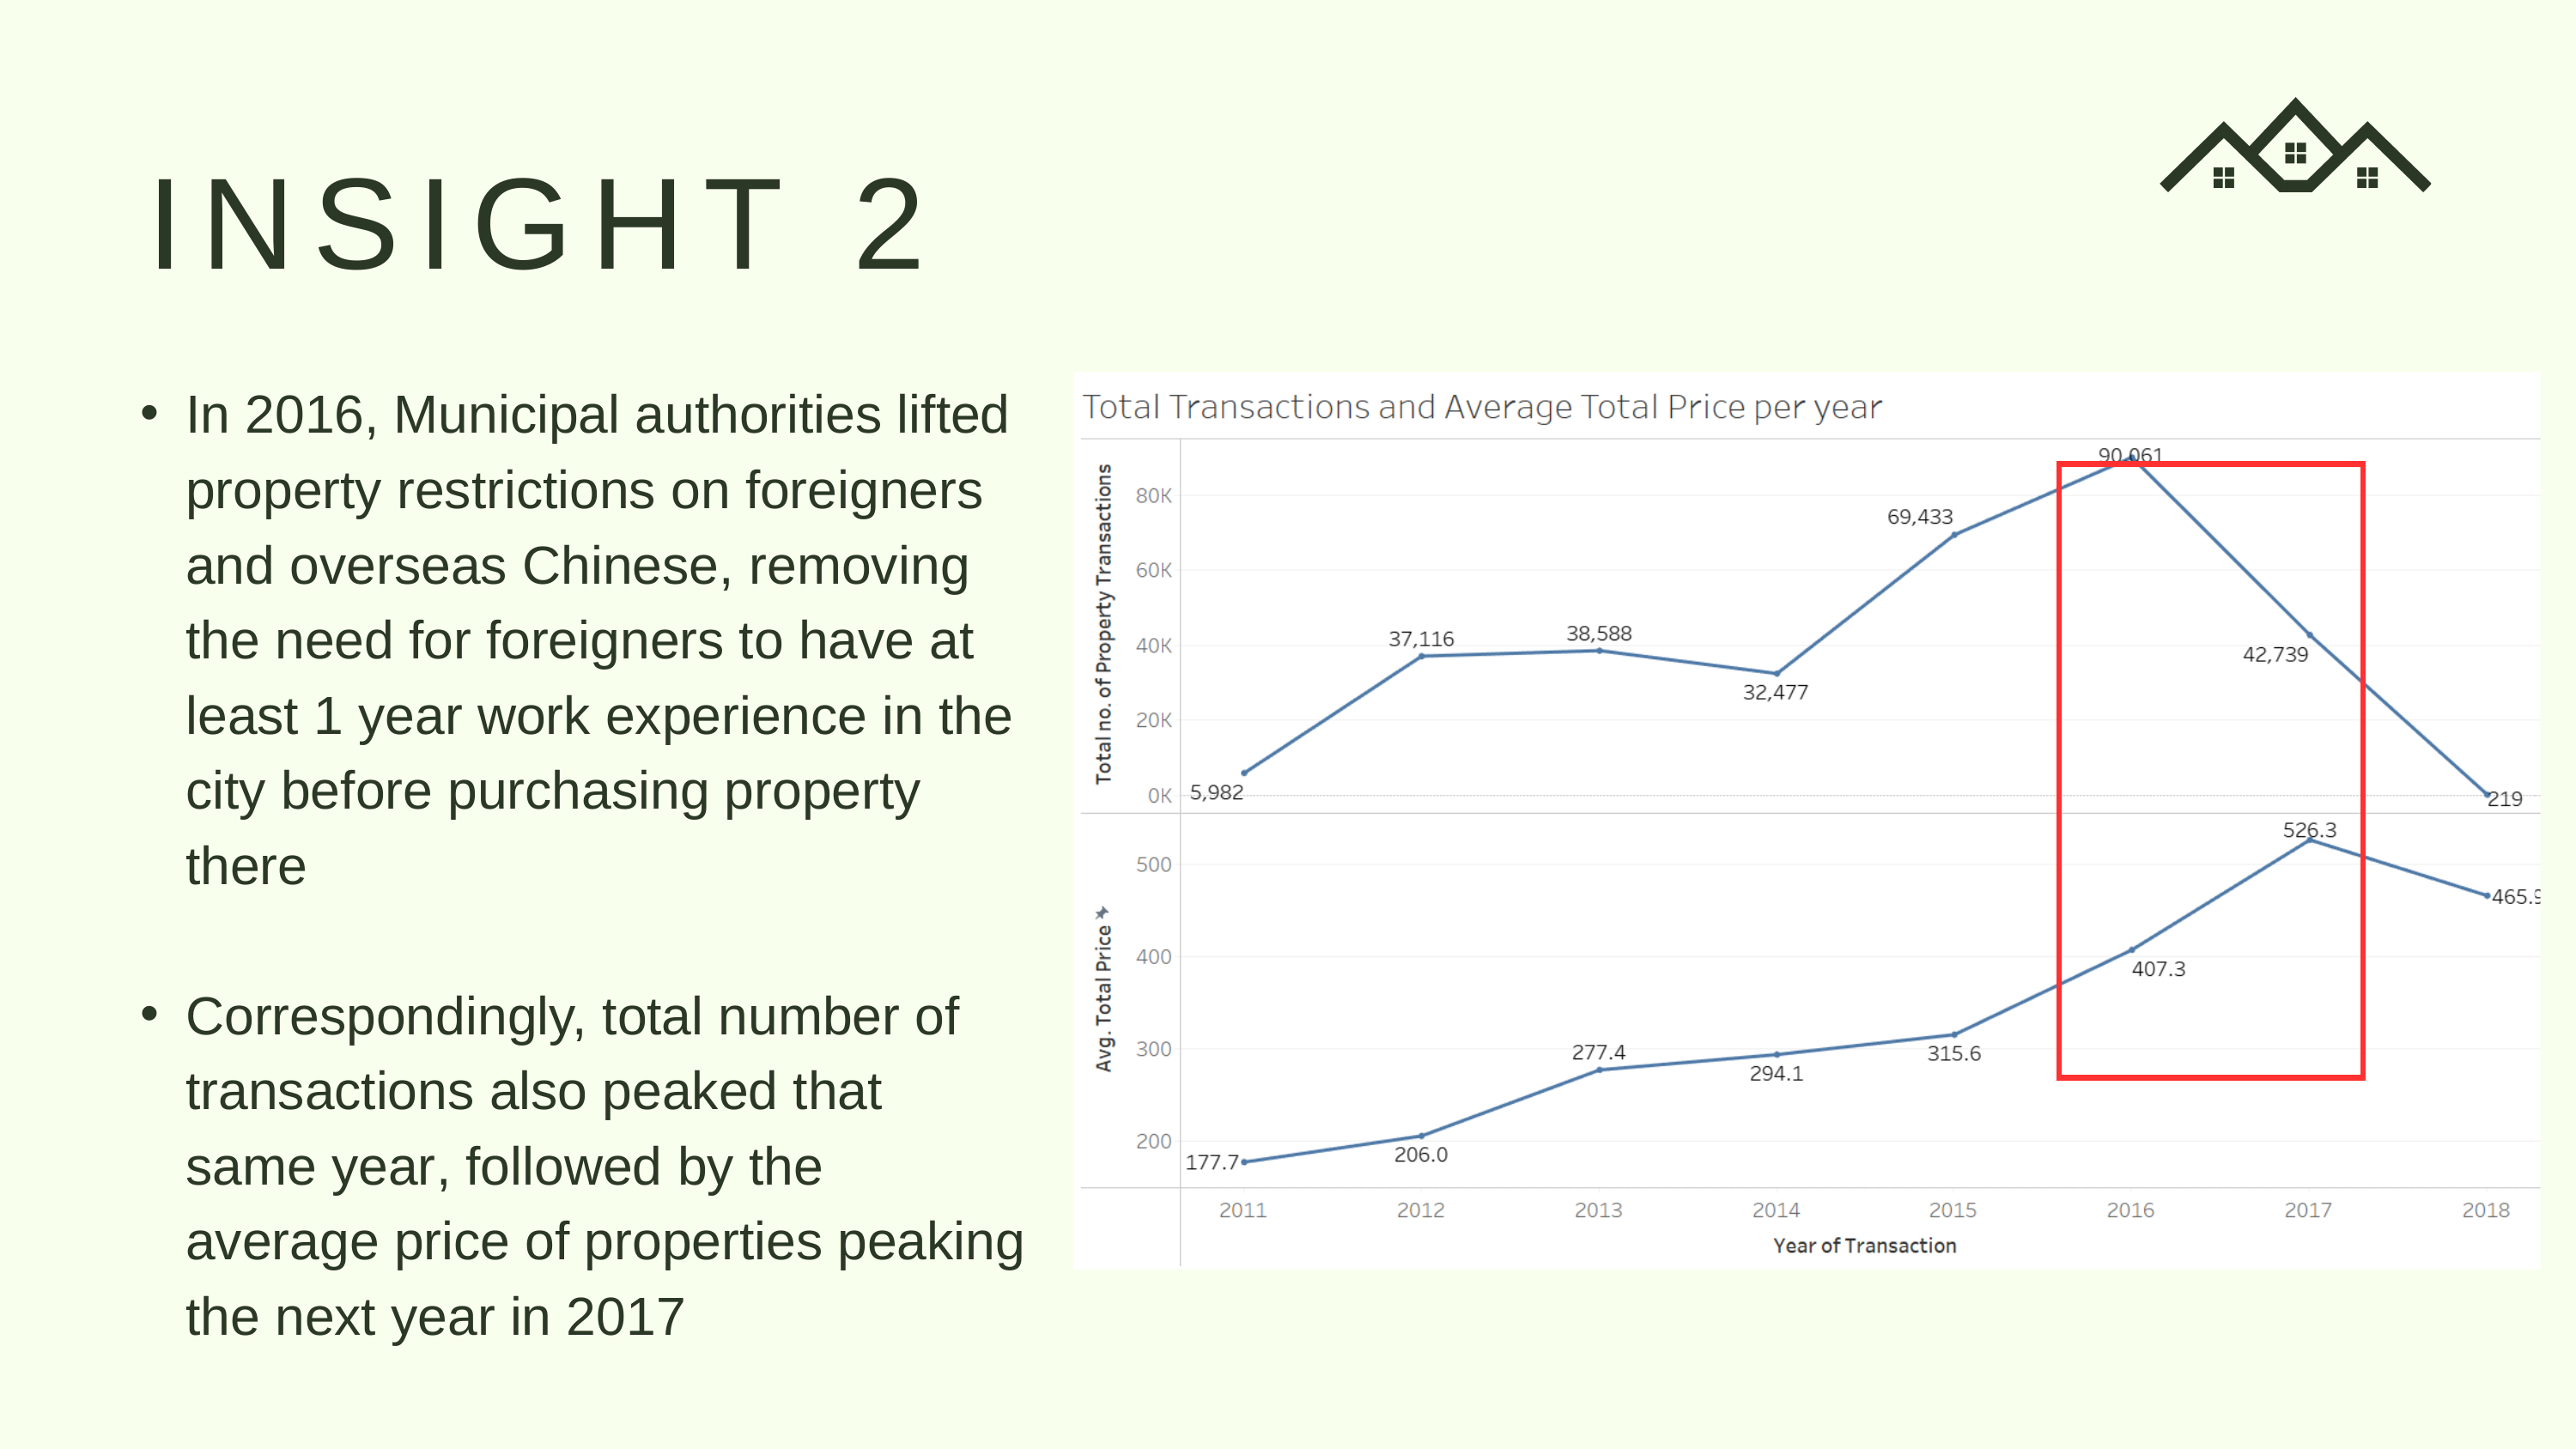

INSIGHT 2
In 2016, Municipal authorities lifted property restrictions on foreigners and overseas Chinese, removing the need for foreigners to have at least 1 year work experience in the city before purchasing property there

Correspondingly, total number of transactions also peaked that same year, followed by the average price of properties peaking the next year in 2017